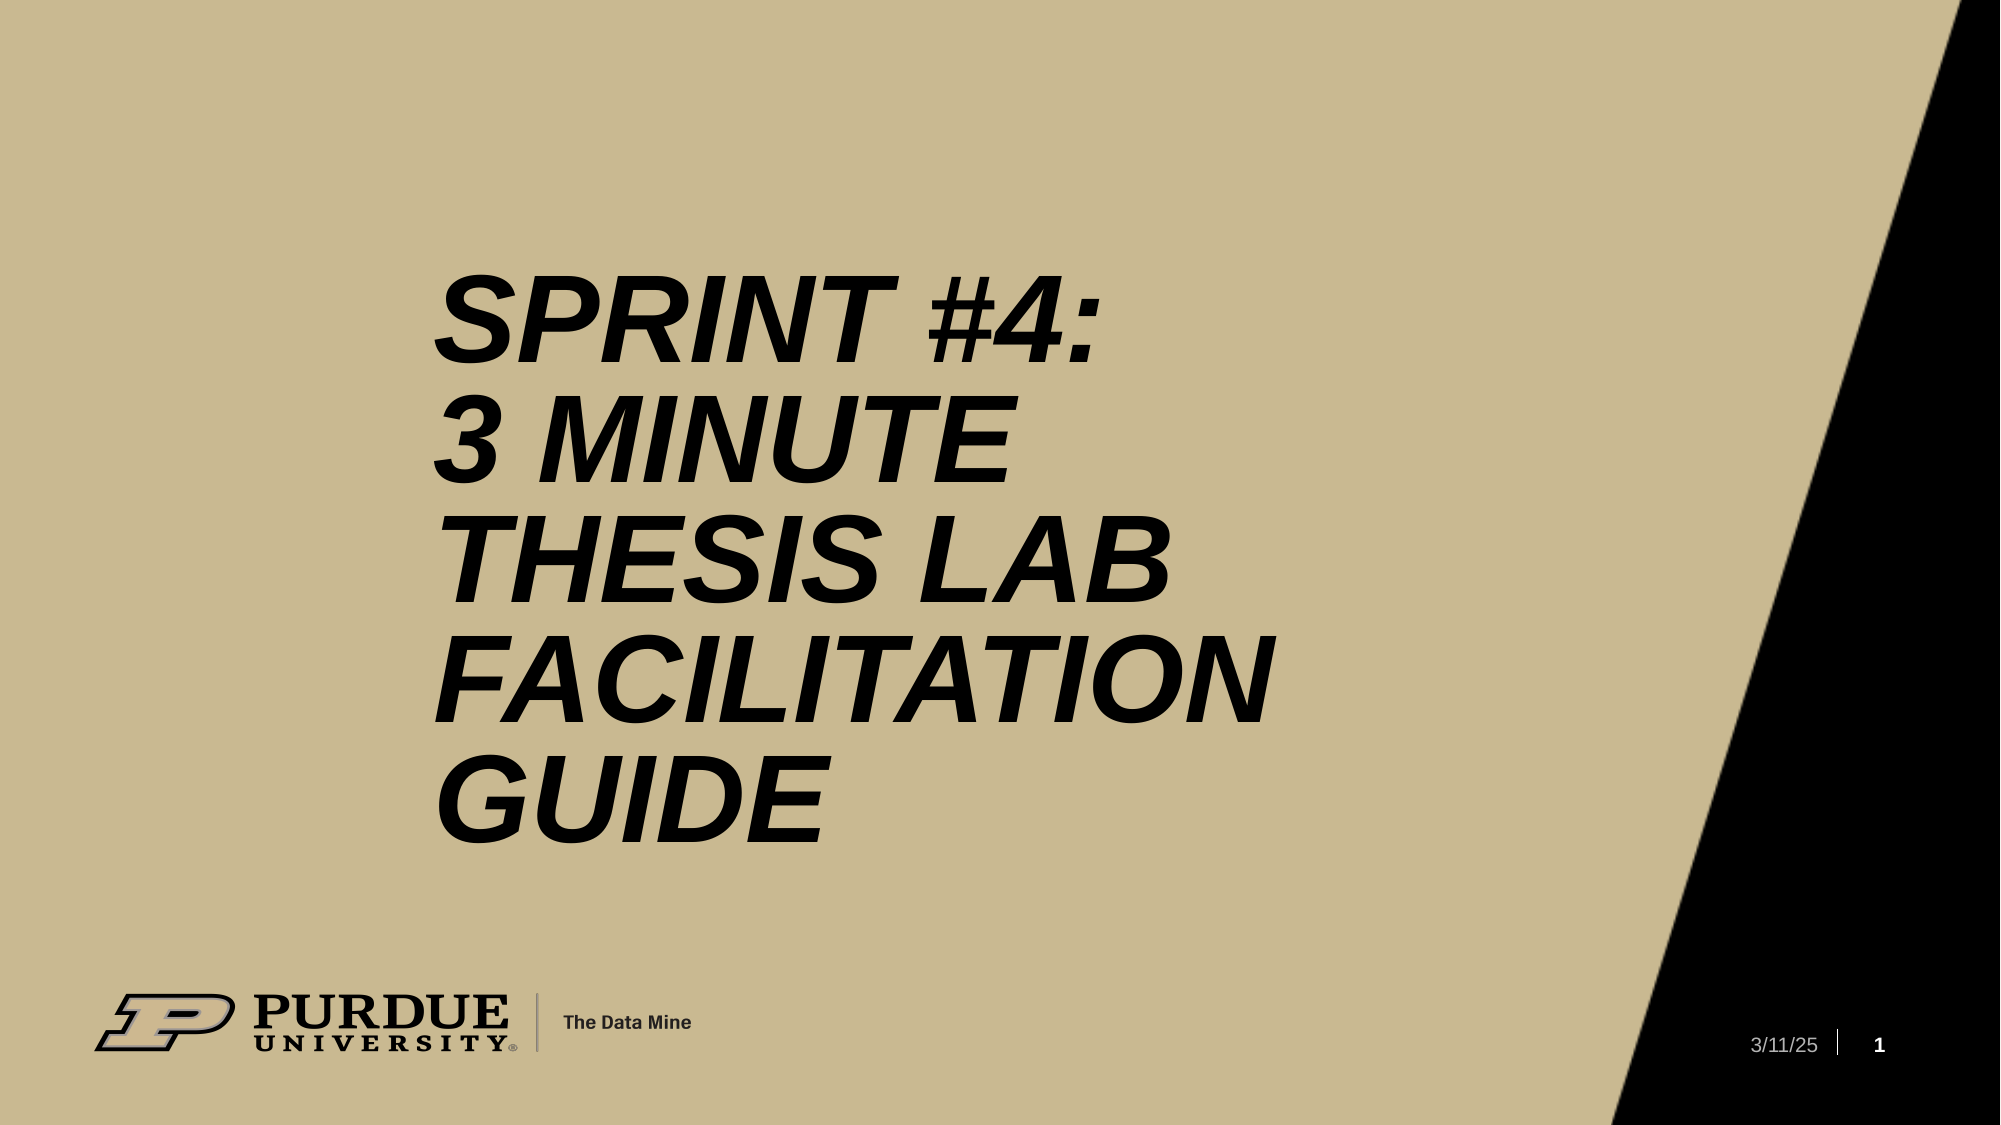

# sPRINT #4: 3 MINUTE THESIS LAB FACILITATION GUIDE
1
3/11/25